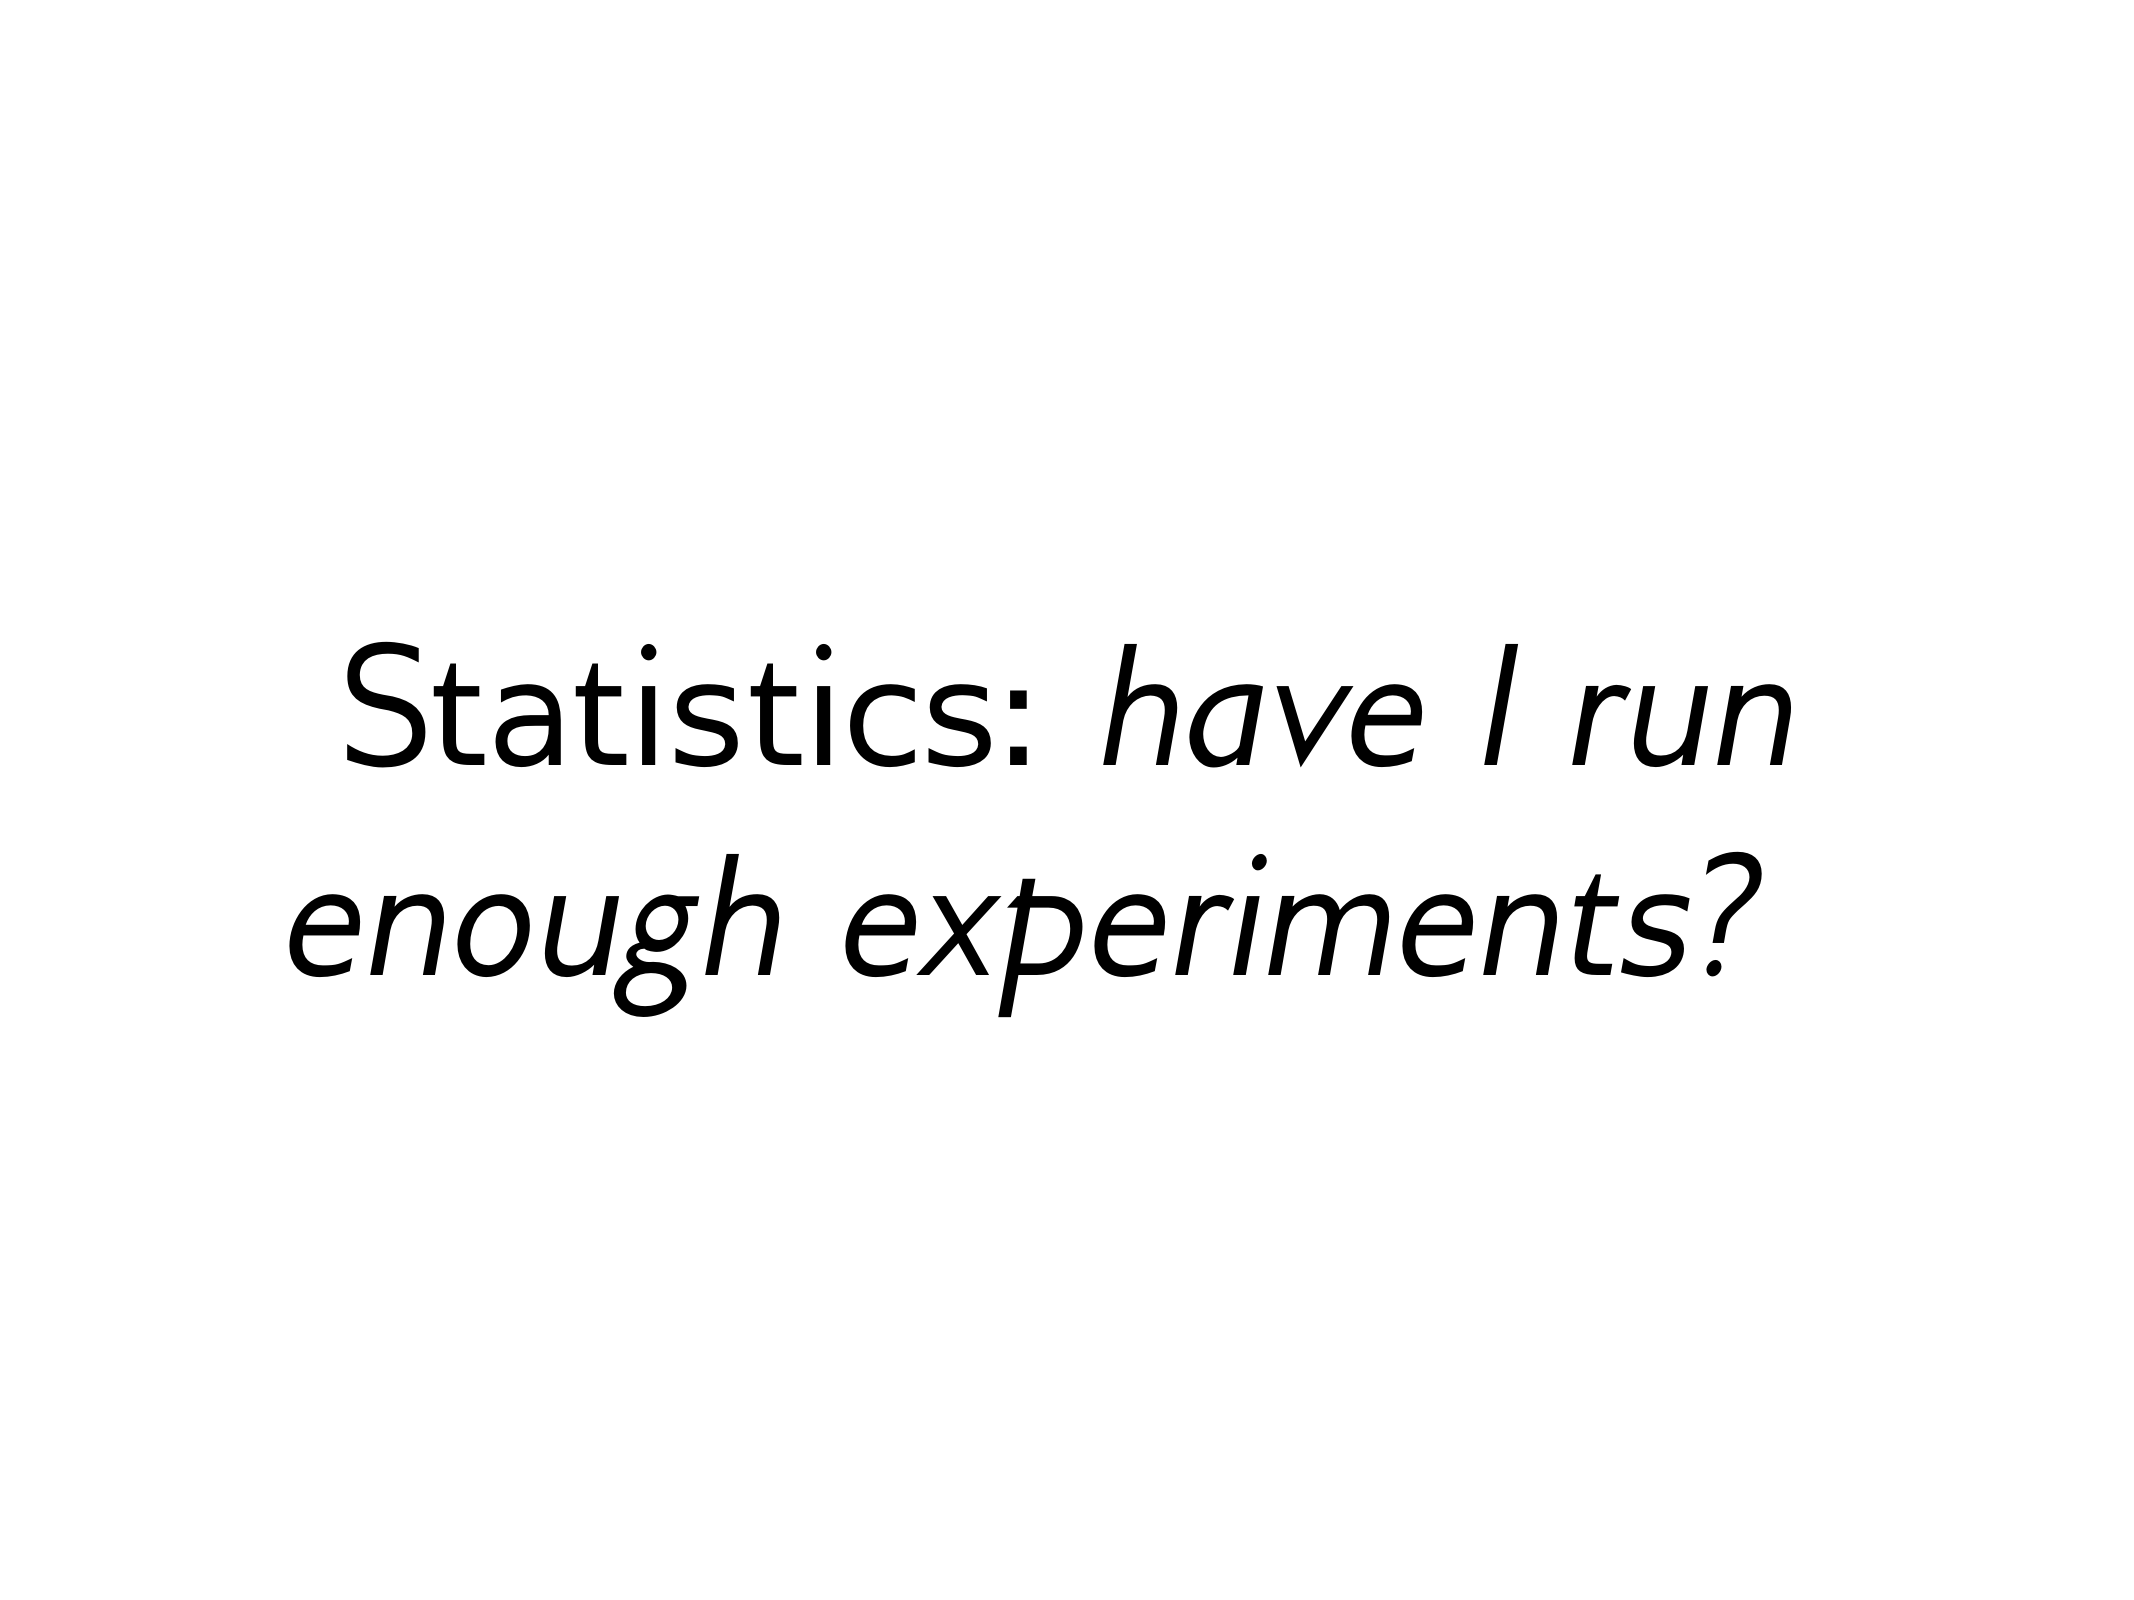

# Statistics: have I run enough experiments?